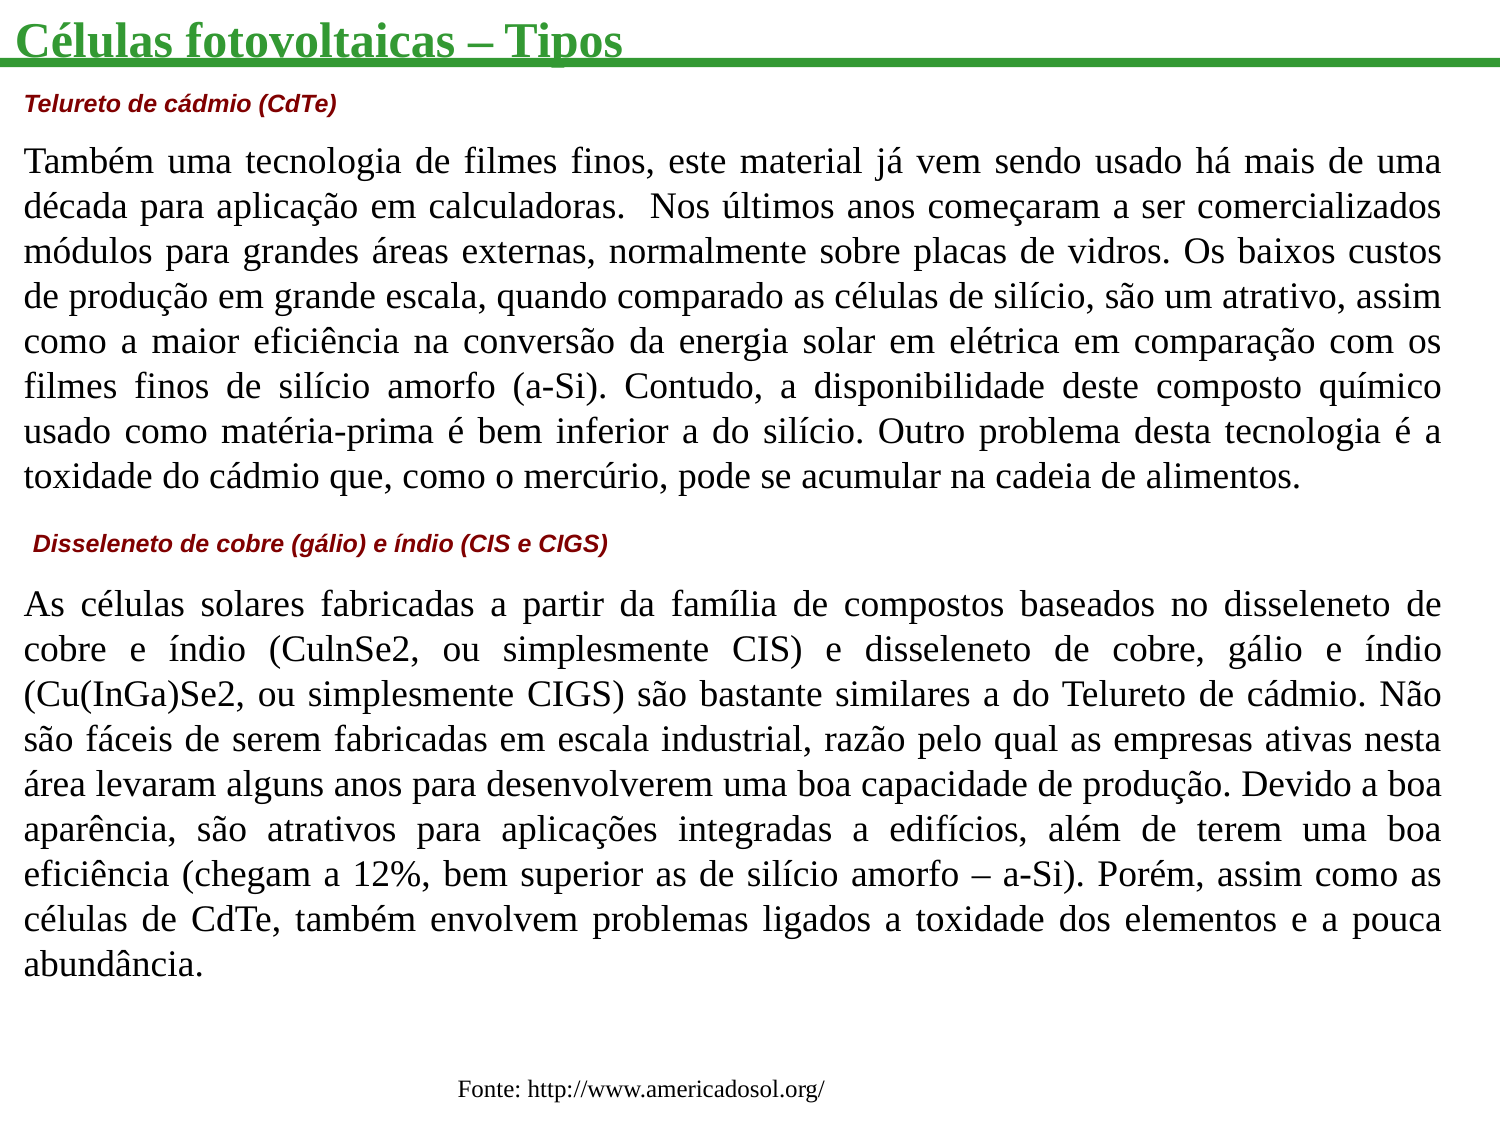

Células fotovoltaicas – Tipos

Telureto de cádmio (CdTe)
Também uma tecnologia de filmes finos, este material já vem sendo usado há mais de uma década para aplicação em calculadoras.  Nos últimos anos começaram a ser comercializados módulos para grandes áreas externas, normalmente sobre placas de vidros. Os baixos custos de produção em grande escala, quando comparado as células de silício, são um atrativo, assim como a maior eficiência na conversão da energia solar em elétrica em comparação com os filmes finos de silício amorfo (a-Si). Contudo, a disponibilidade deste composto químico usado como matéria-prima é bem inferior a do silício. Outro problema desta tecnologia é a toxidade do cádmio que, como o mercúrio, pode se acumular na cadeia de alimentos.
 Disseleneto de cobre (gálio) e índio (CIS e CIGS)
As células solares fabricadas a partir da família de compostos baseados no disseleneto de cobre e índio (CulnSe2, ou simplesmente CIS) e disseleneto de cobre, gálio e índio (Cu(InGa)Se2, ou simplesmente CIGS) são bastante similares a do Telureto de cádmio. Não são fáceis de serem fabricadas em escala industrial, razão pelo qual as empresas ativas nesta área levaram alguns anos para desenvolverem uma boa capacidade de produção. Devido a boa aparência, são atrativos para aplicações integradas a edifícios, além de terem uma boa eficiência (chegam a 12%, bem superior as de silício amorfo – a-Si). Porém, assim como as células de CdTe, também envolvem problemas ligados a toxidade dos elementos e a pouca abundância.
Fonte: http://www.americadosol.org/